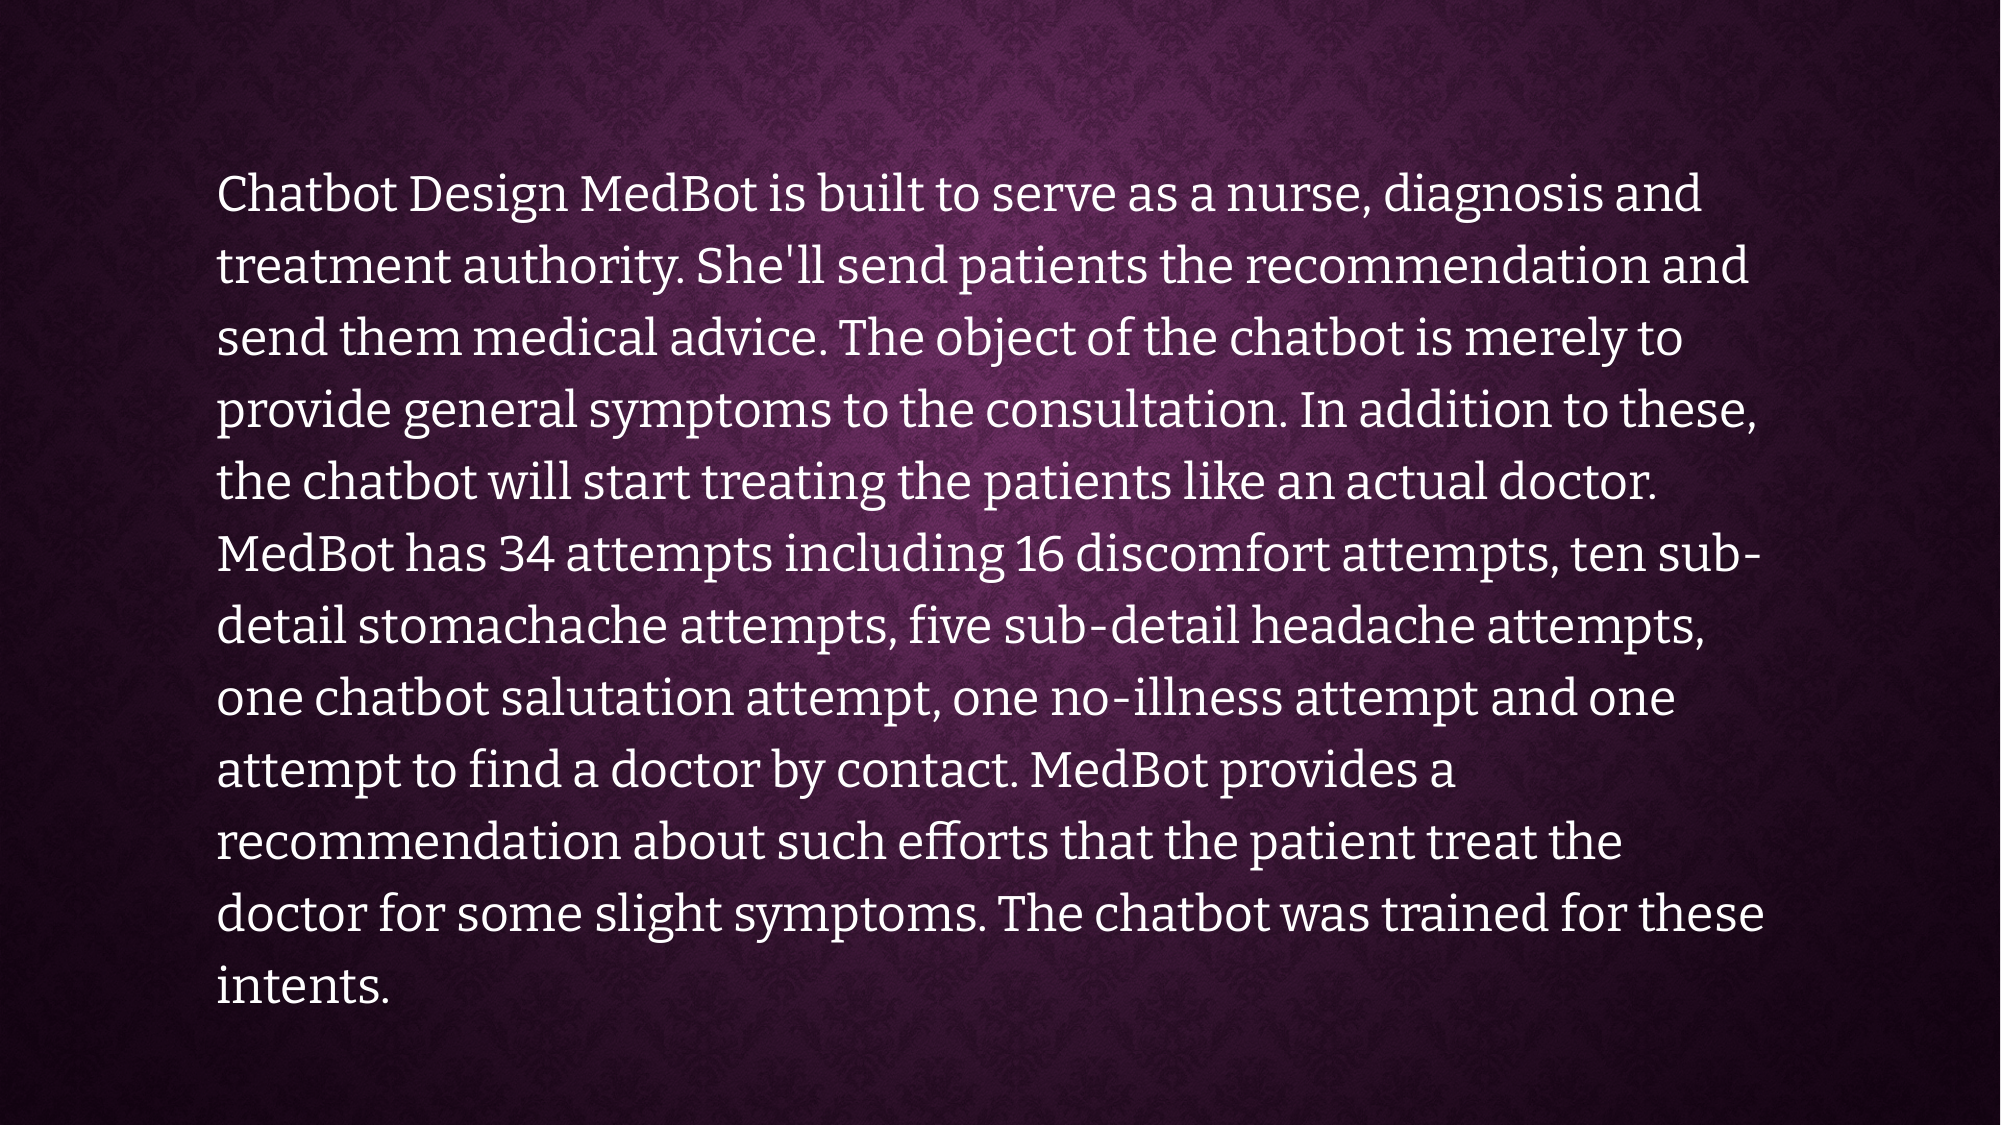

Chatbot Design MedBot is built to serve as a nurse, diagnosis and treatment authority. She'll send patients the recommendation and send them medical advice. The object of the chatbot is merely to provide general symptoms to the consultation. In addition to these, the chatbot will start treating the patients like an actual doctor. MedBot has 34 attempts including 16 discomfort attempts, ten sub-detail stomachache attempts, five sub-detail headache attempts, one chatbot salutation attempt, one no-illness attempt and one attempt to find a doctor by contact. MedBot provides a recommendation about such efforts that the patient treat the doctor for some slight symptoms. The chatbot was trained for these intents.